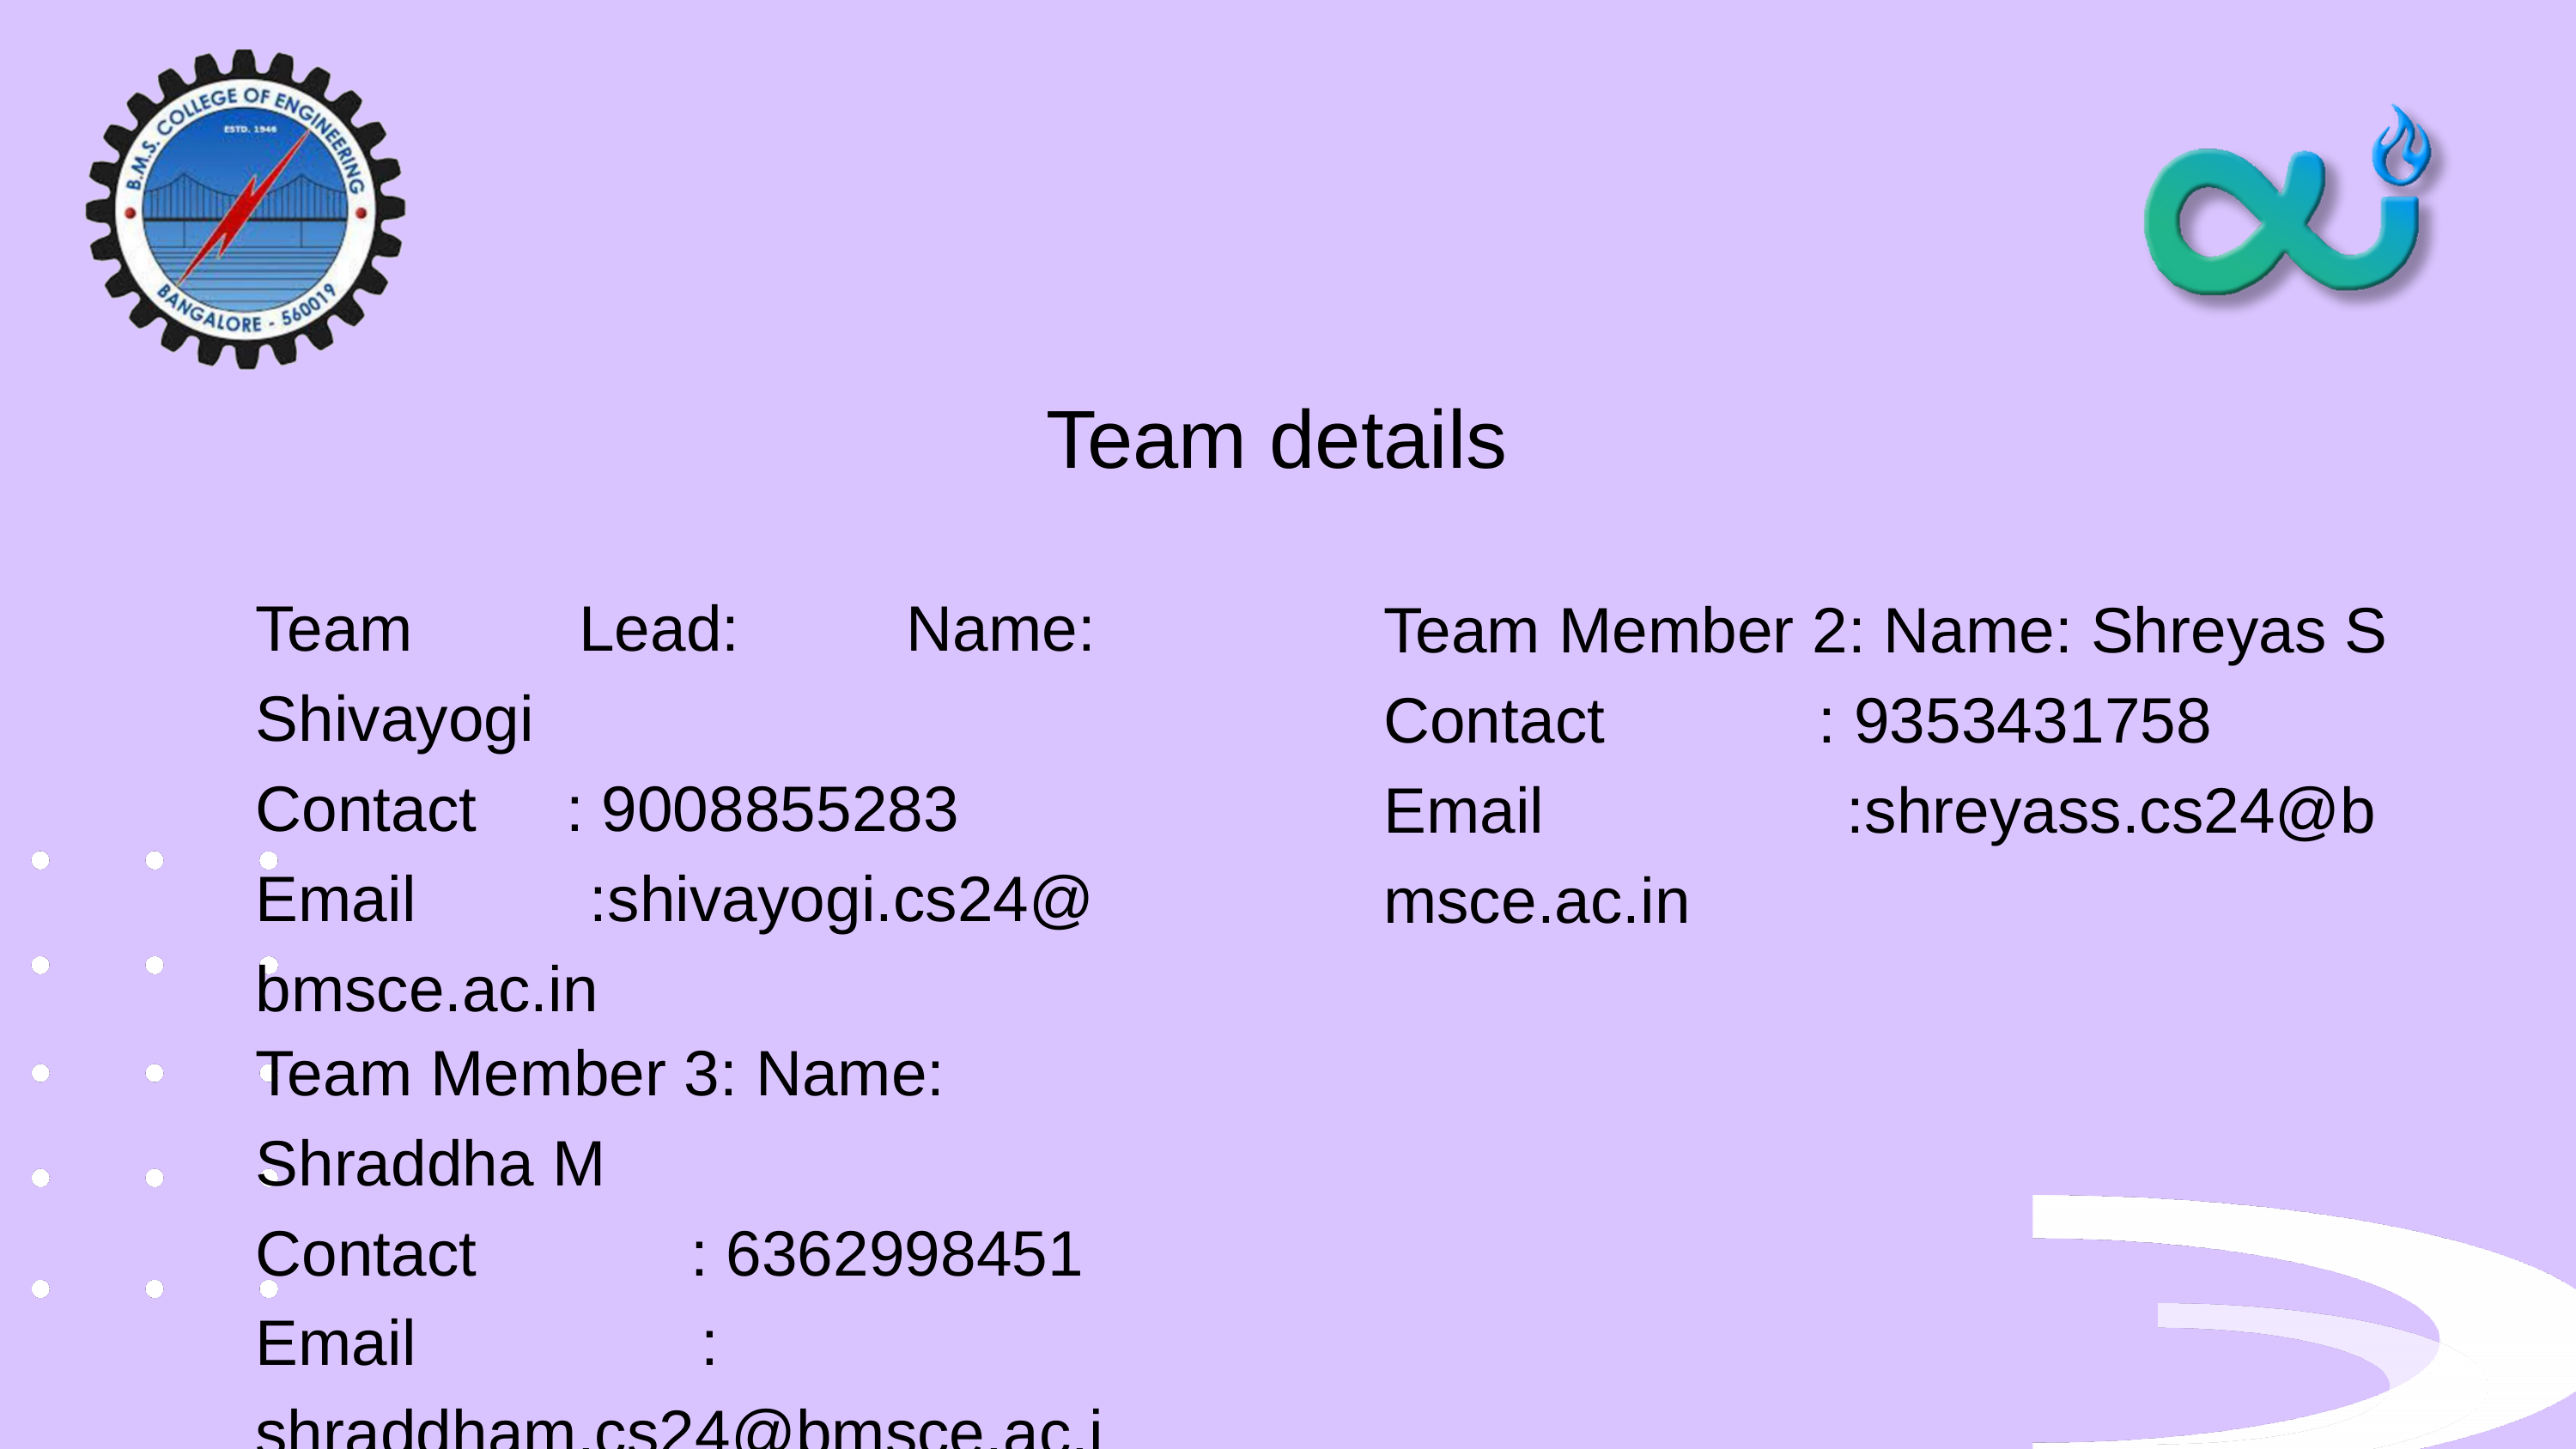

Team details
Team Lead: Name: Shivayogi
Contact     : 9008855283
Email         :shivayogi.cs24@bmsce.ac.in

Team Member 2: Name: Shreyas S
Contact            : 9353431758
Email                 :shreyass.cs24@bmsce.ac.in

Team Member 3: Name: Shraddha M
Contact            : 6362998451
Email                : shraddham.cs24@bmsce.ac.in